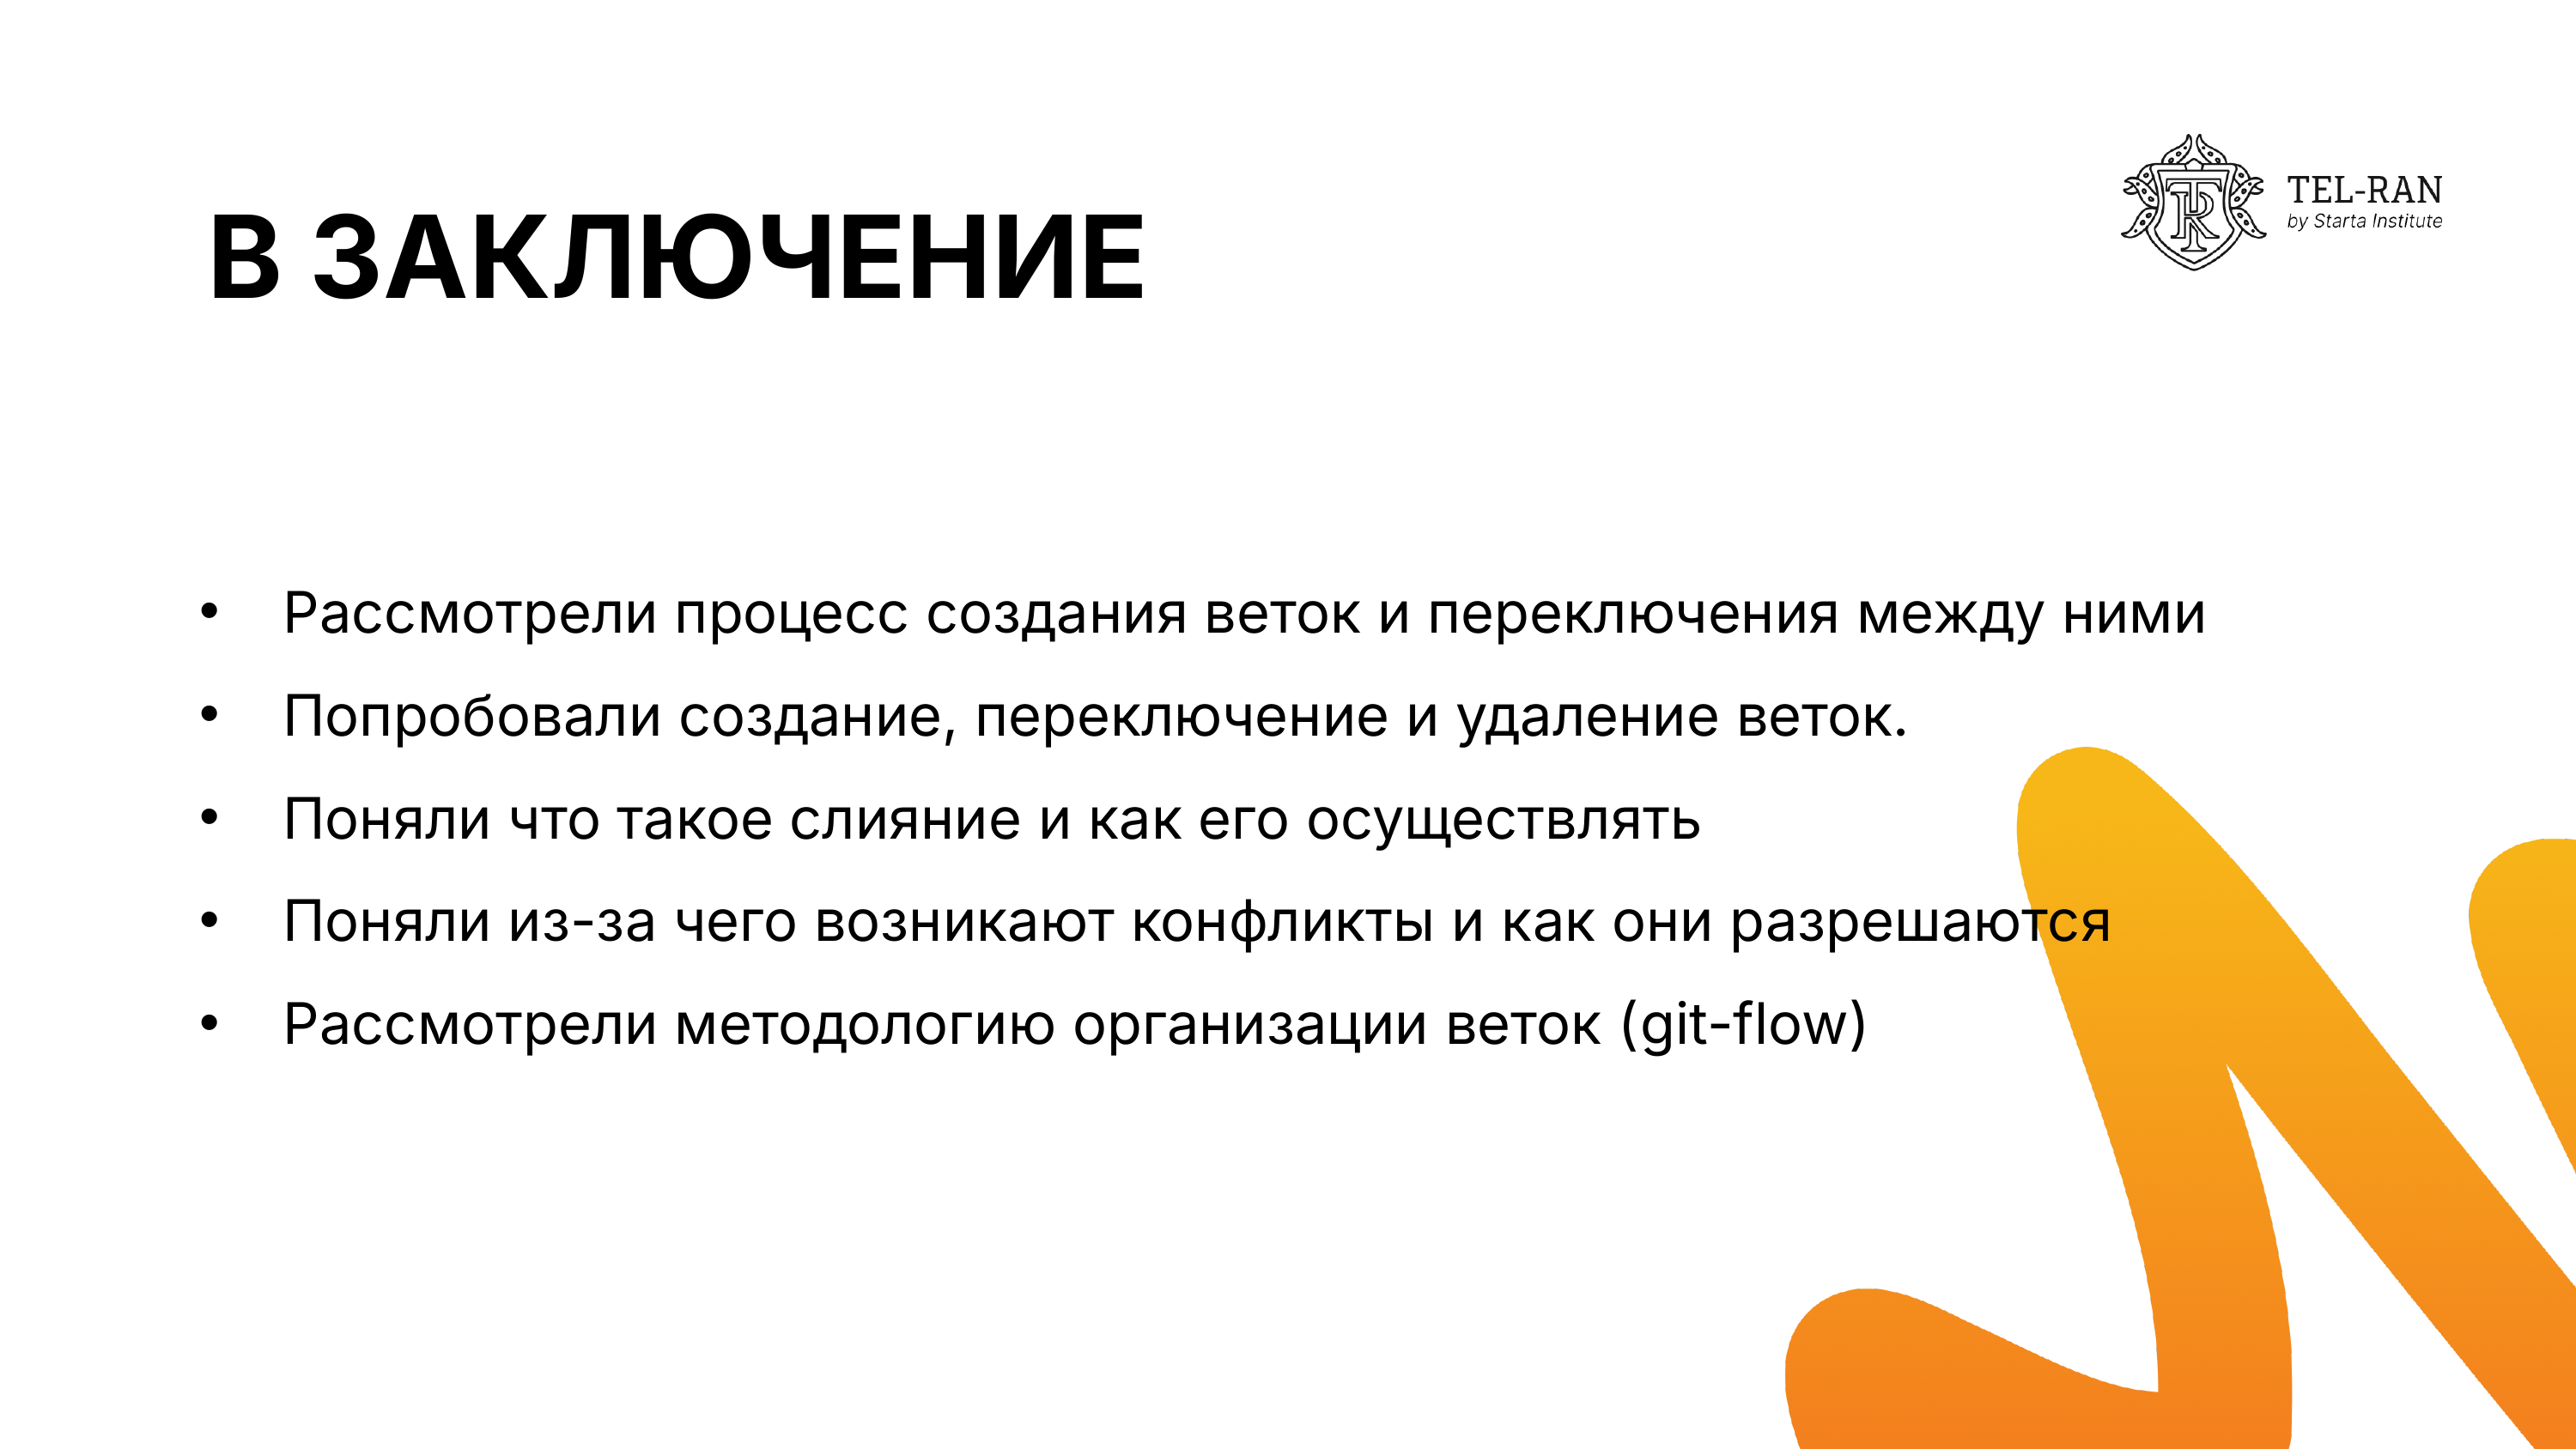

В ЗАКЛЮЧЕНИЕ
Рассмотрели процесс создания веток и переключения между ними
Попробовали создание, переключение и удаление веток.
Поняли что такое слияние и как его осуществлять
Поняли из-за чего возникают конфликты и как они разрешаются
Рассмотрели методологию организации веток (git-flow)